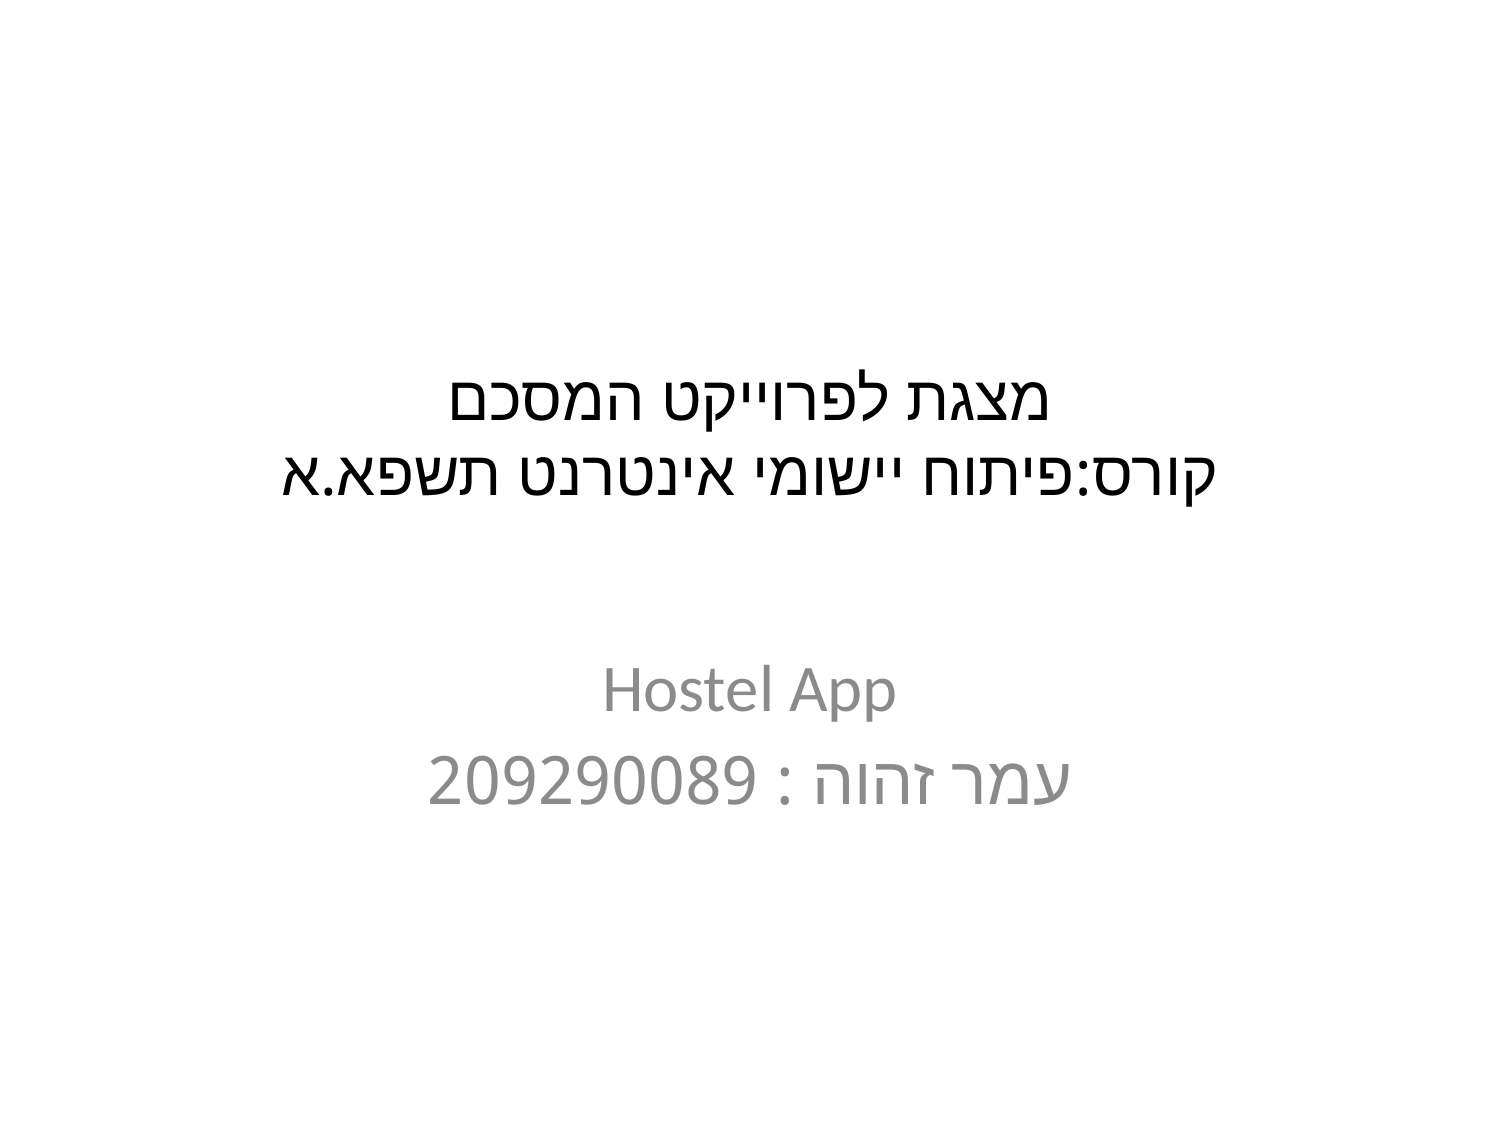

# מצגת לפרוייקט המסכם קורס:פיתוח יישומי אינטרנט תשפא.א
Hostel App
עמר זהוה : 209290089